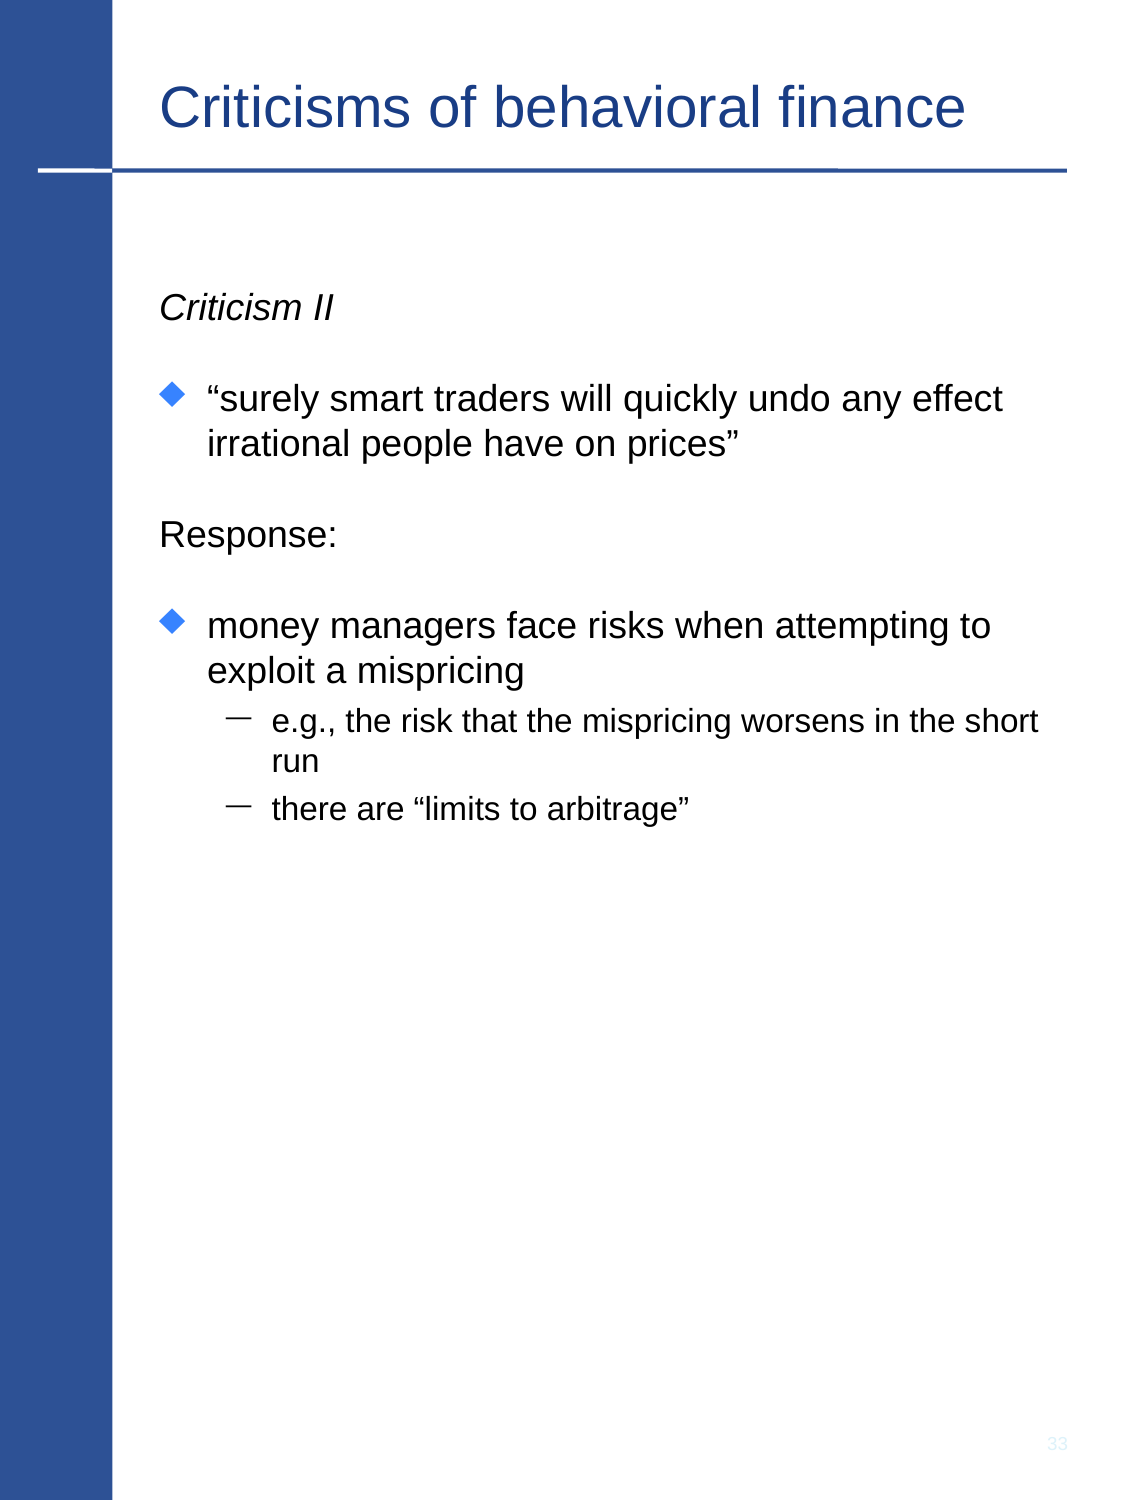

# Criticisms of behavioral finance
Criticism II
“surely smart traders will quickly undo any effect irrational people have on prices”
Response:
money managers face risks when attempting to exploit a mispricing
e.g., the risk that the mispricing worsens in the short run
there are “limits to arbitrage”

33